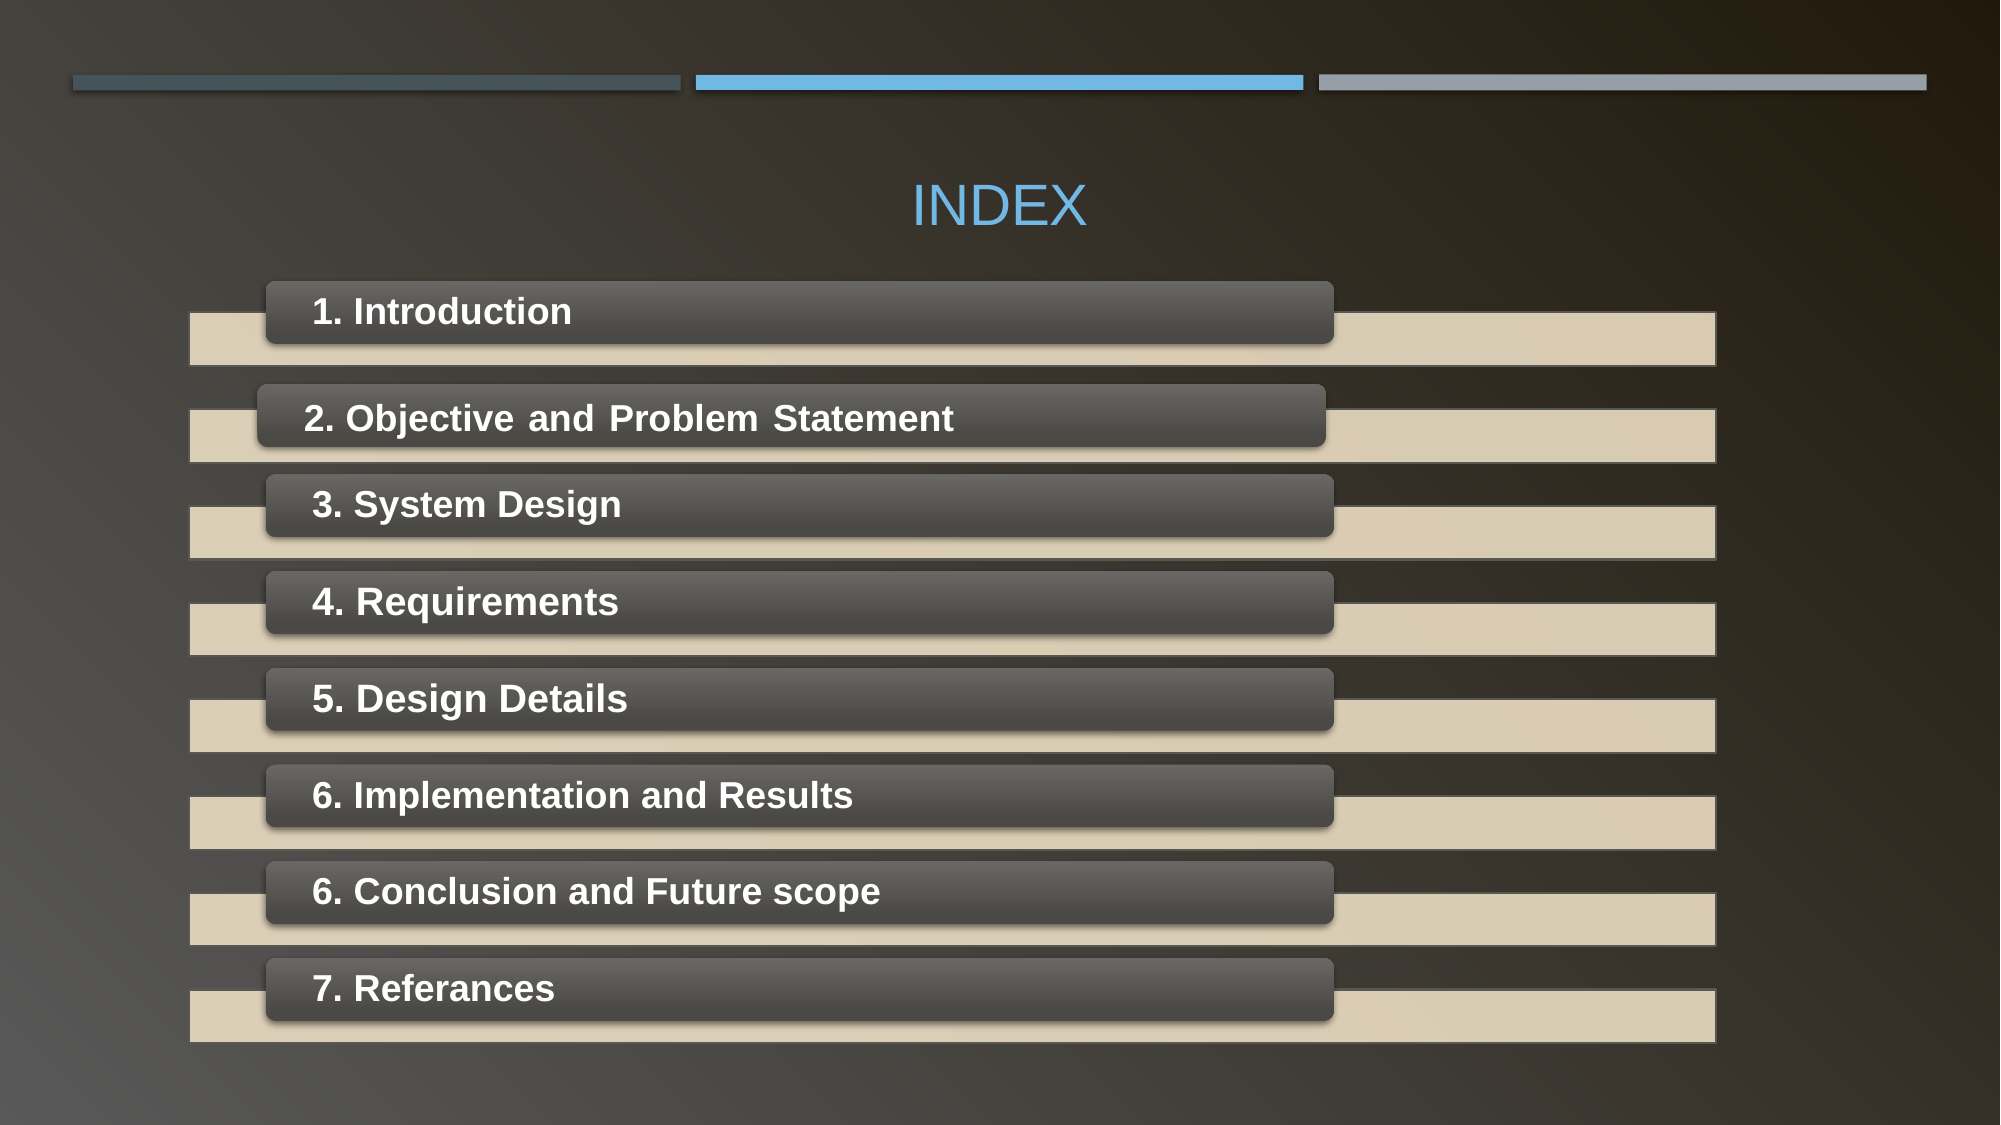

# Index
1. Introduction
2. Objective and Problem Statement
3. System Design
4. Requirements
5. Design Details
6. Implementation and Results
6. Conclusion and Future scope
7. Referances